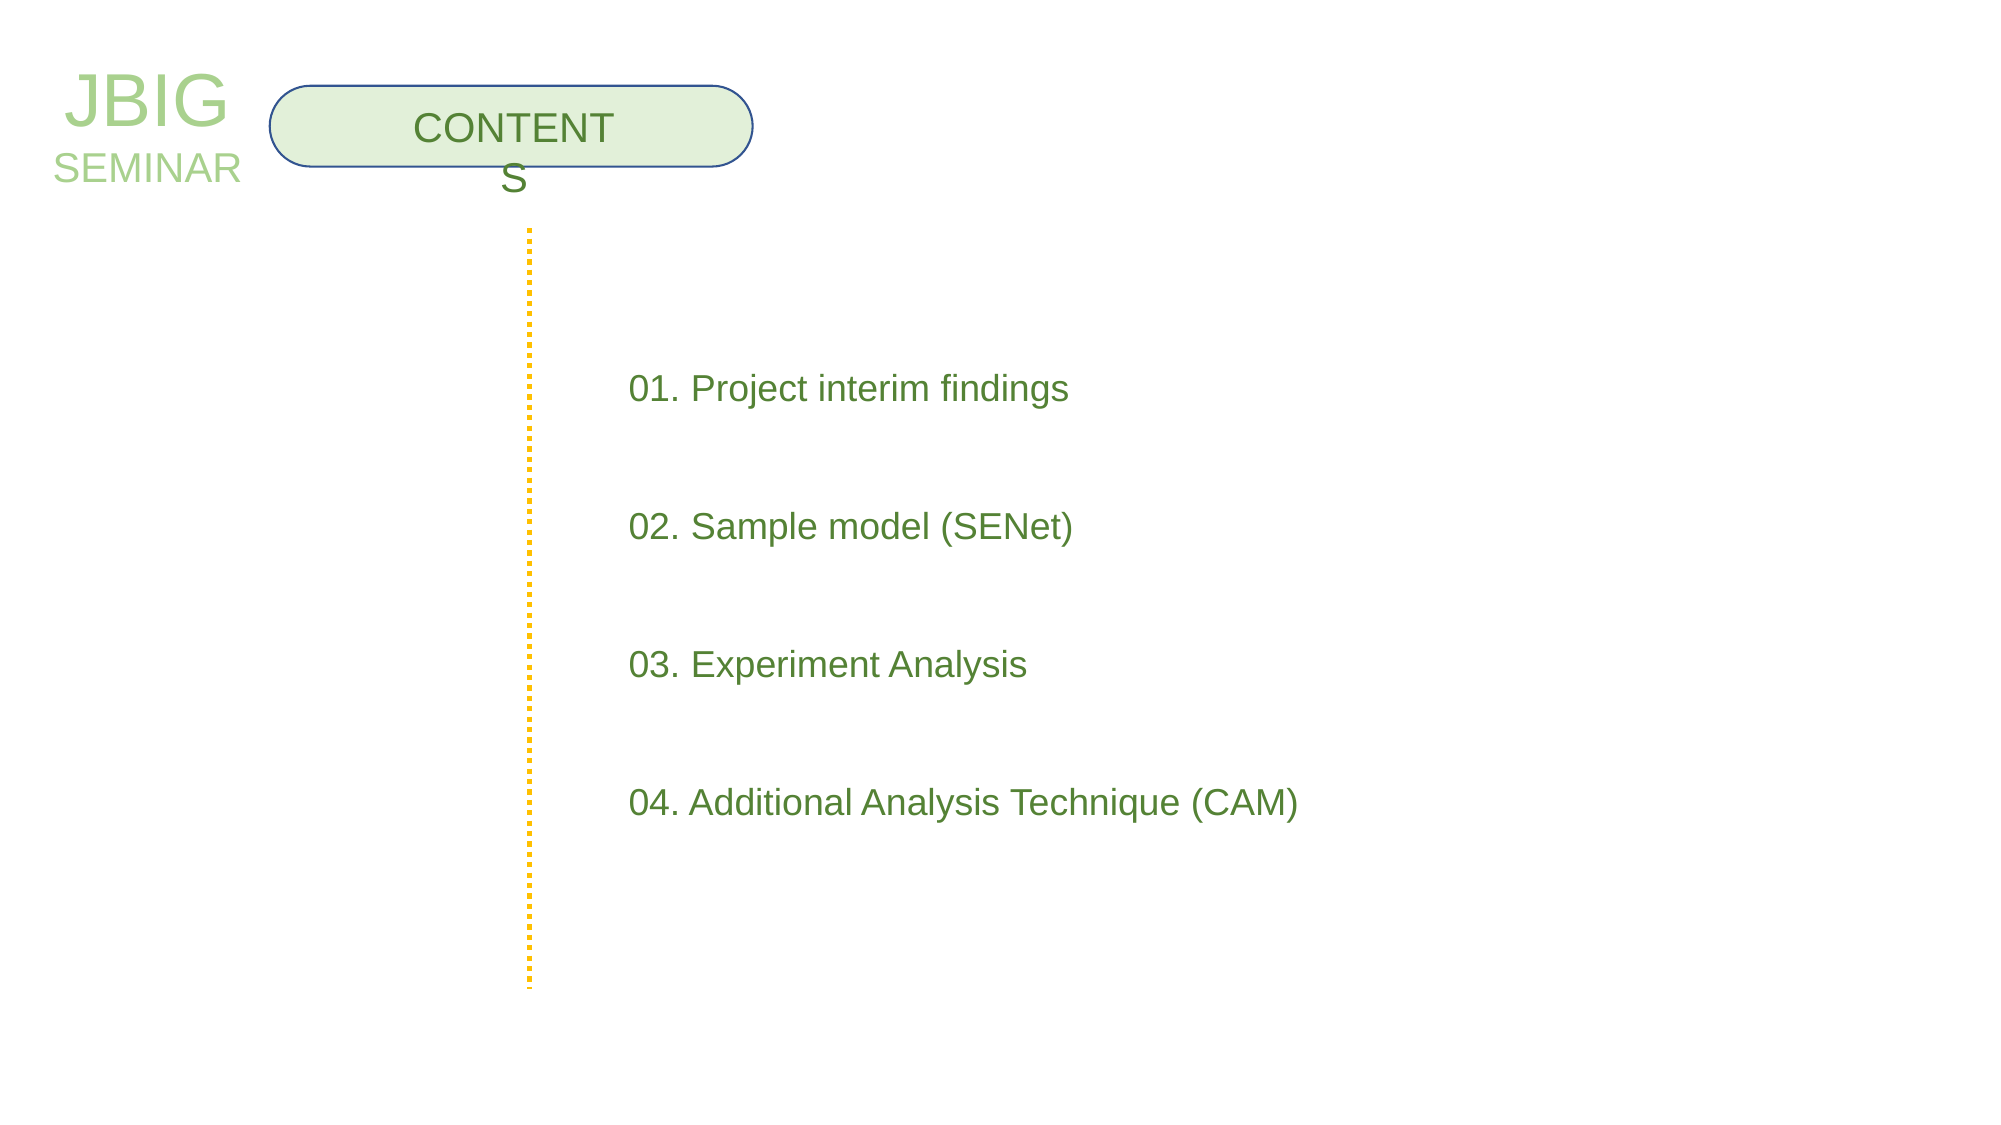

JBIG

CONTENTS
SEMINAR
01. Project interim findings
02. Sample model (SENet)
03. Experiment Analysis
04. Additional Analysis Technique (CAM)